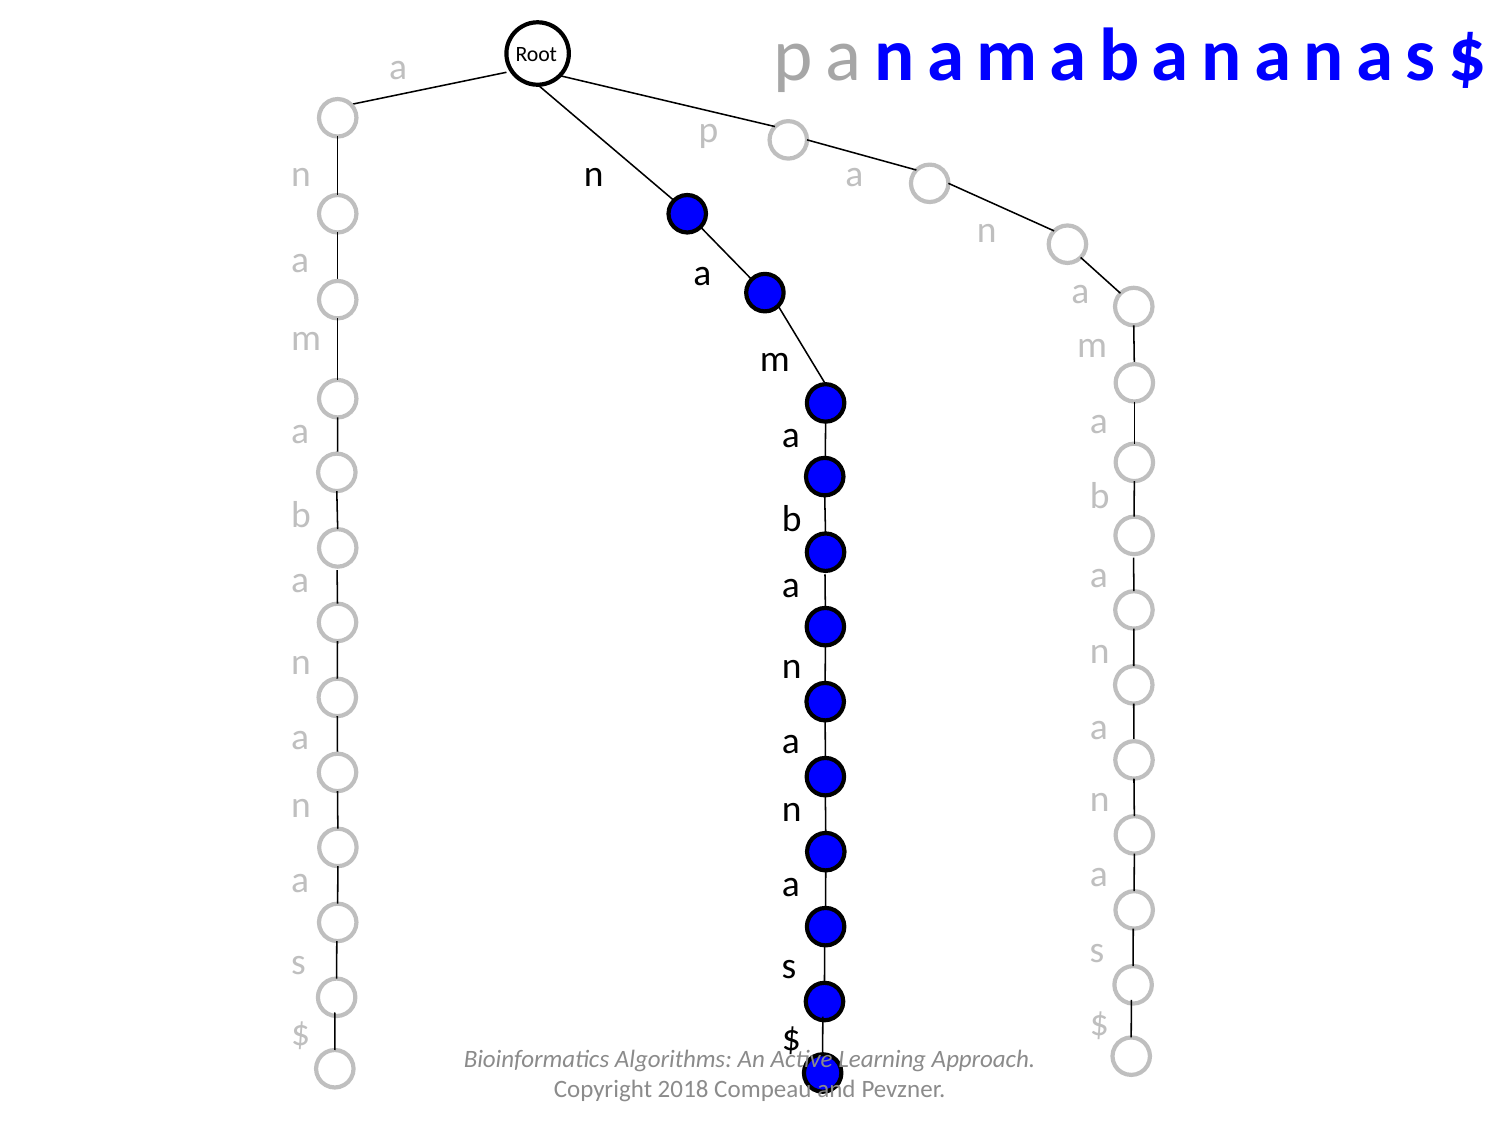

panamabananas$

Root
a
p

n
a
n

n

a
a
a

m
m
m

a
a
a

b
b
b

a
a
a

n
n
n

a
a
a

n
n
n

a
a
a

s
s
s

$
$
$

Bioinformatics Algorithms: An Active Learning Approach.
Copyright 2018 Compeau and Pevzner.